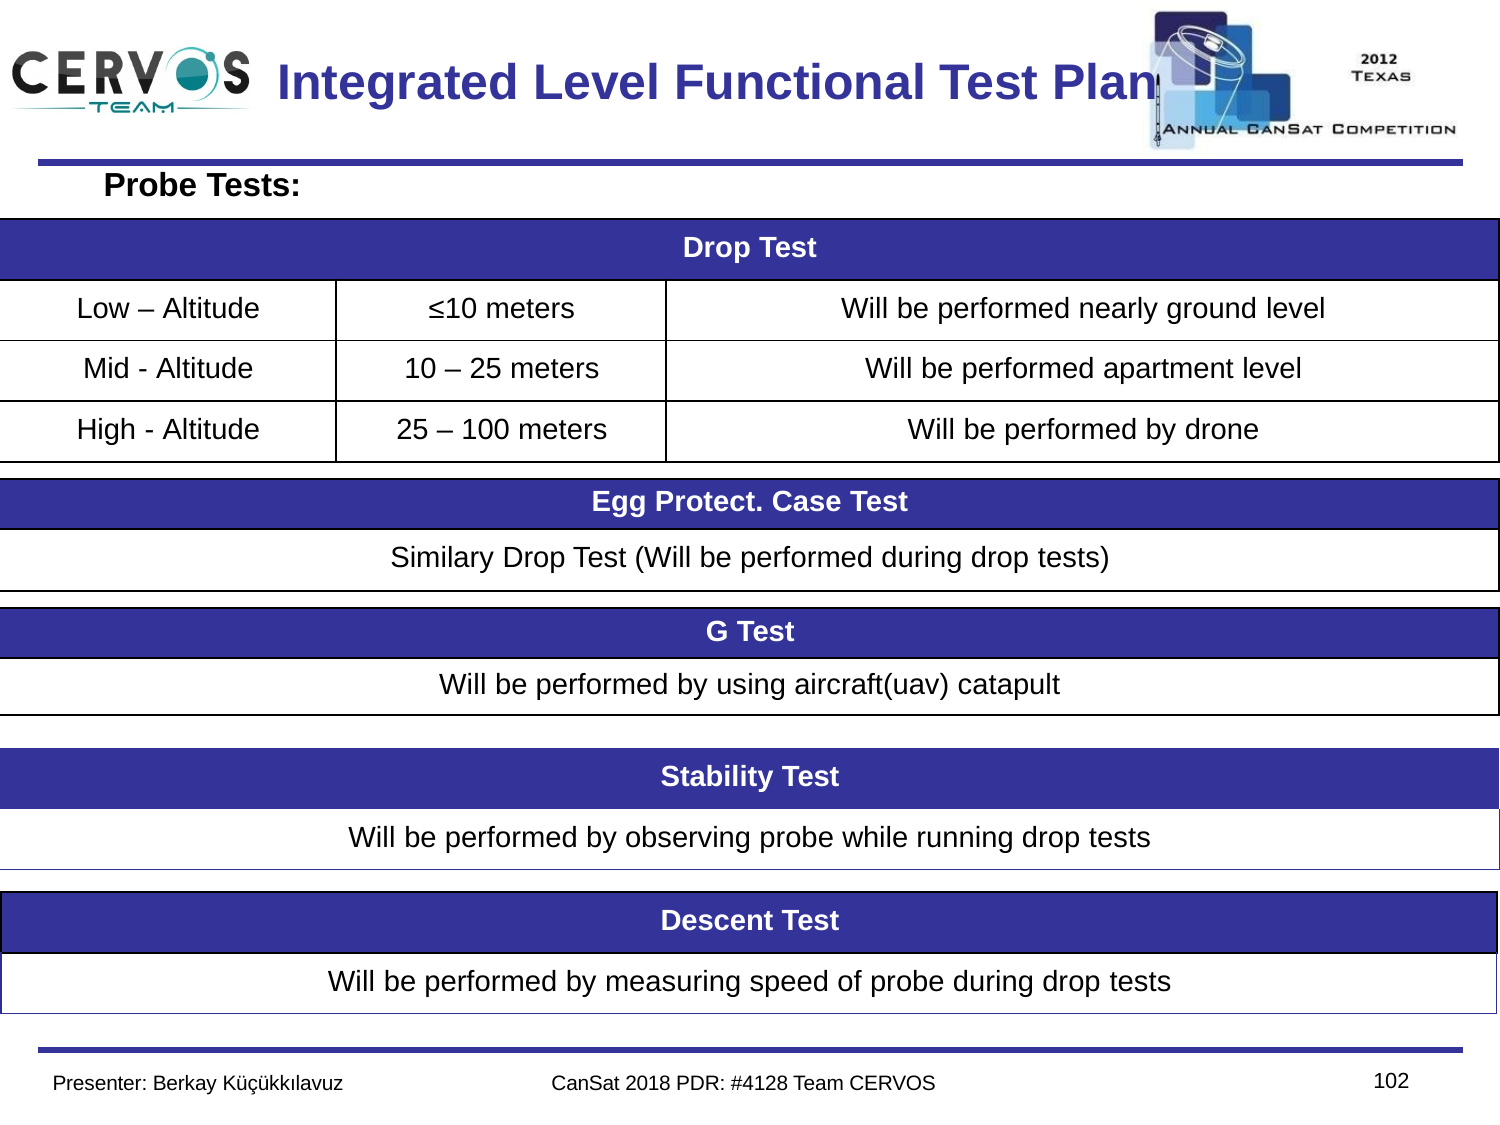

Team Logo
Here
(If You Want)

# Integrated Level Functional Test Plan

Probe Tests:

| Drop Test |  |  |
| --- | --- | --- |
| Low – Altitude | ≤10 meters | Will be performed nearly ground level |
| Mid - Altitude | 10 – 25 meters | Will be performed apartment level |
| High - Altitude | 25 – 100 meters | Will be performed by drone |
| Egg Protect. Case Test |
| --- |
| Similary Drop Test (Will be performed during drop tests) |
| G Test |
| --- |
| Will be performed by using aircraft(uav) catapult |
| Stability Test |
| --- |
| Will be performed by observing probe while running drop tests |
| Descent Test |
| --- |
| Will be performed by measuring speed of probe during drop tests |
102
Presenter: Berkay Küçükkılavuz
CanSat 2018 PDR: #4128 Team CERVOS